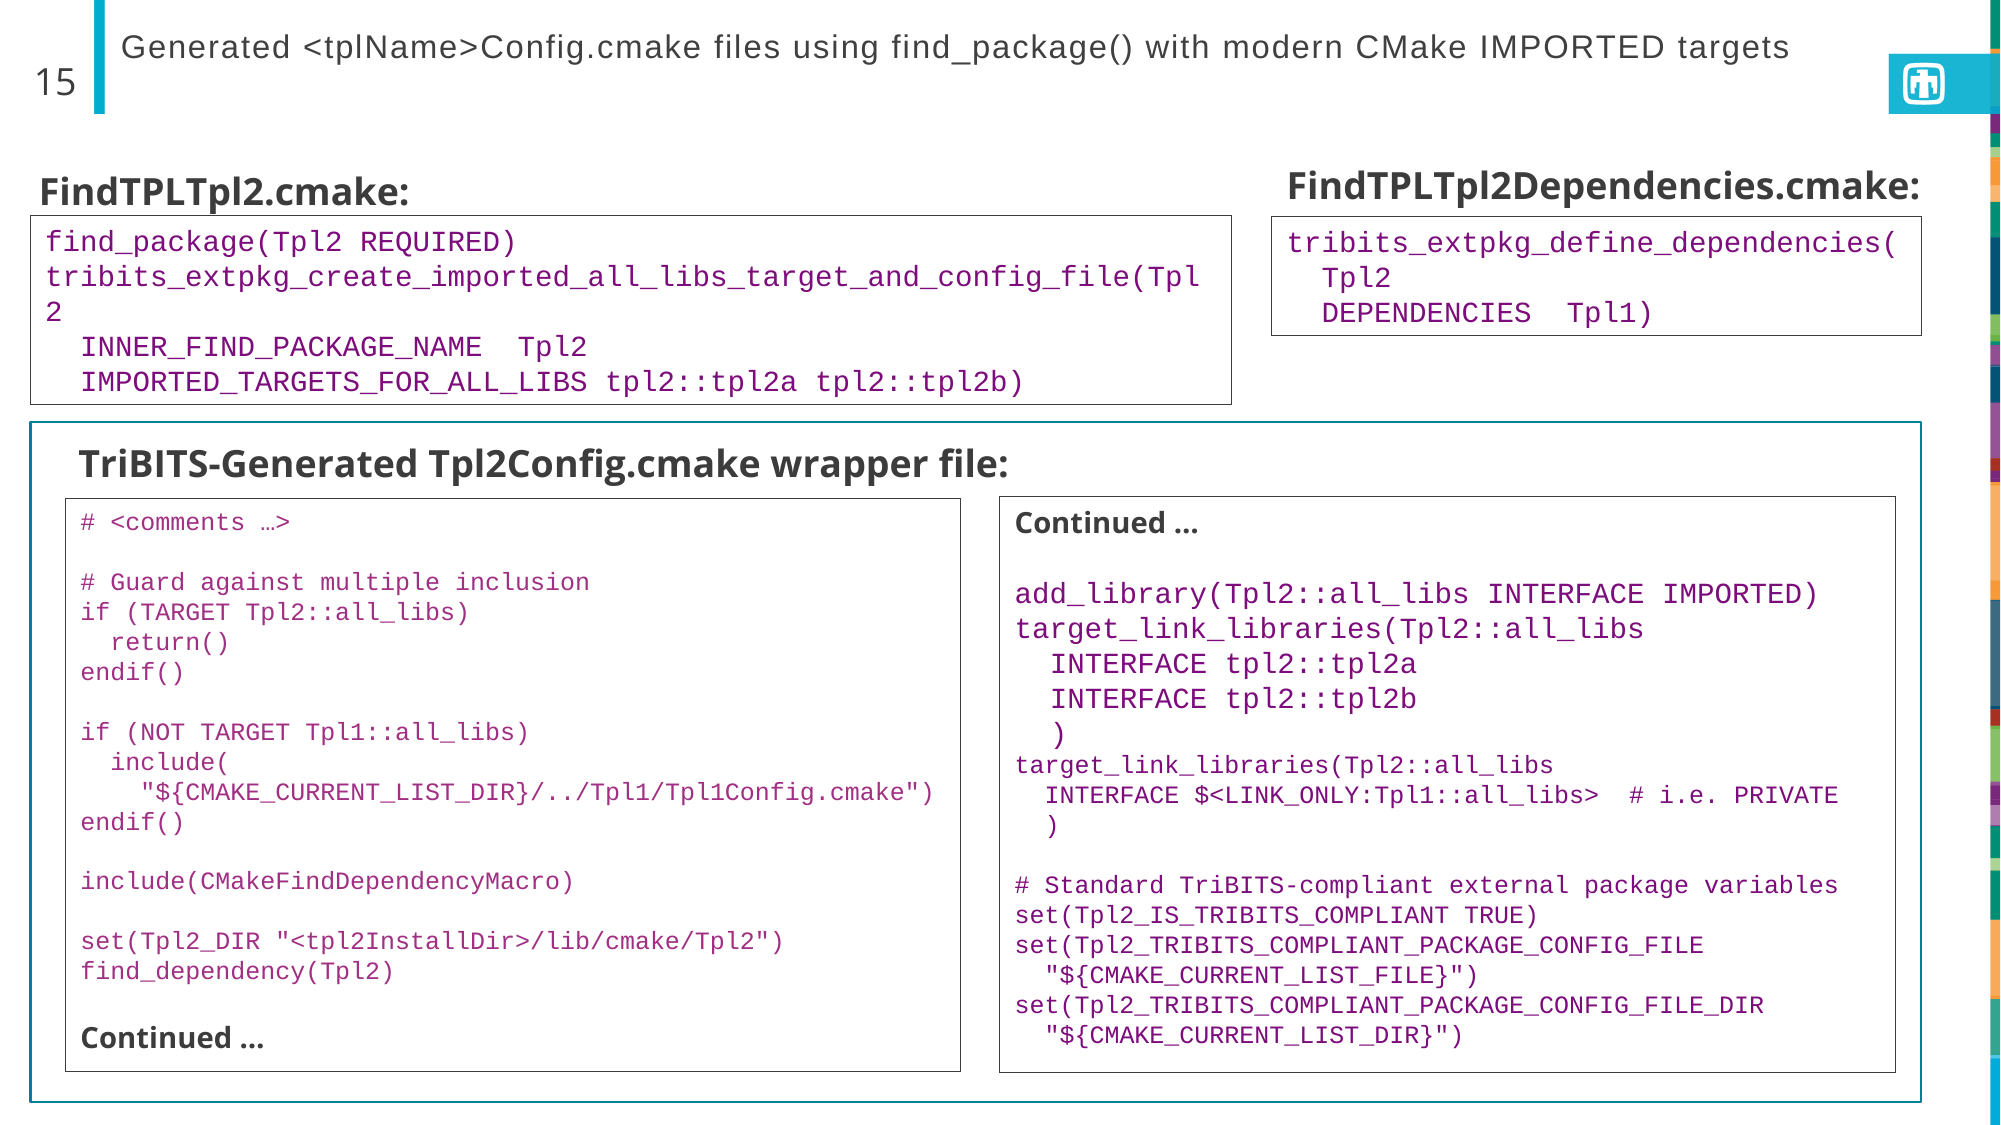

# Generated <tplName>Config.cmake files using find_package() with modern CMake IMPORTED targets
15
15
FindTPLTpl2Dependencies.cmake:
FindTPLTpl2.cmake:
find_package(Tpl2 REQUIRED)
tribits_extpkg_create_imported_all_libs_target_and_config_file(Tpl2
  INNER_FIND_PACKAGE_NAME  Tpl2
  IMPORTED_TARGETS_FOR_ALL_LIBS tpl2::tpl2a tpl2::tpl2b)
tribits_extpkg_define_dependencies(
  Tpl2
  DEPENDENCIES  Tpl1)
Generated SomeTplConfig.cmake
TriBITS-Generated Tpl2Config.cmake wrapper file:
Continued …

add_library(Tpl2::all_libs INTERFACE IMPORTED)
target_link_libraries(Tpl2::all_libs
  INTERFACE tpl2::tpl2a
  INTERFACE tpl2::tpl2b
  )
target_link_libraries(Tpl2::all_libs
  INTERFACE $<LINK_ONLY:Tpl1::all_libs>  # i.e. PRIVATE
  )

# Standard TriBITS-compliant external package variables
set(Tpl2_IS_TRIBITS_COMPLIANT TRUE)
set(Tpl2_TRIBITS_COMPLIANT_PACKAGE_CONFIG_FILE
  "${CMAKE_CURRENT_LIST_FILE}")
set(Tpl2_TRIBITS_COMPLIANT_PACKAGE_CONFIG_FILE_DIR
  "${CMAKE_CURRENT_LIST_DIR}")

# <comments …>

# Guard against multiple inclusion
if (TARGET Tpl2::all_libs)
  return()
endif()

if (NOT TARGET Tpl1::all_libs)
  include(
    "${CMAKE_CURRENT_LIST_DIR}/../Tpl1/Tpl1Config.cmake")
endif()

include(CMakeFindDependencyMacro)

set(Tpl2_DIR "<tpl2InstallDir>/lib/cmake/Tpl2")
find_dependency(Tpl2)

Continued …